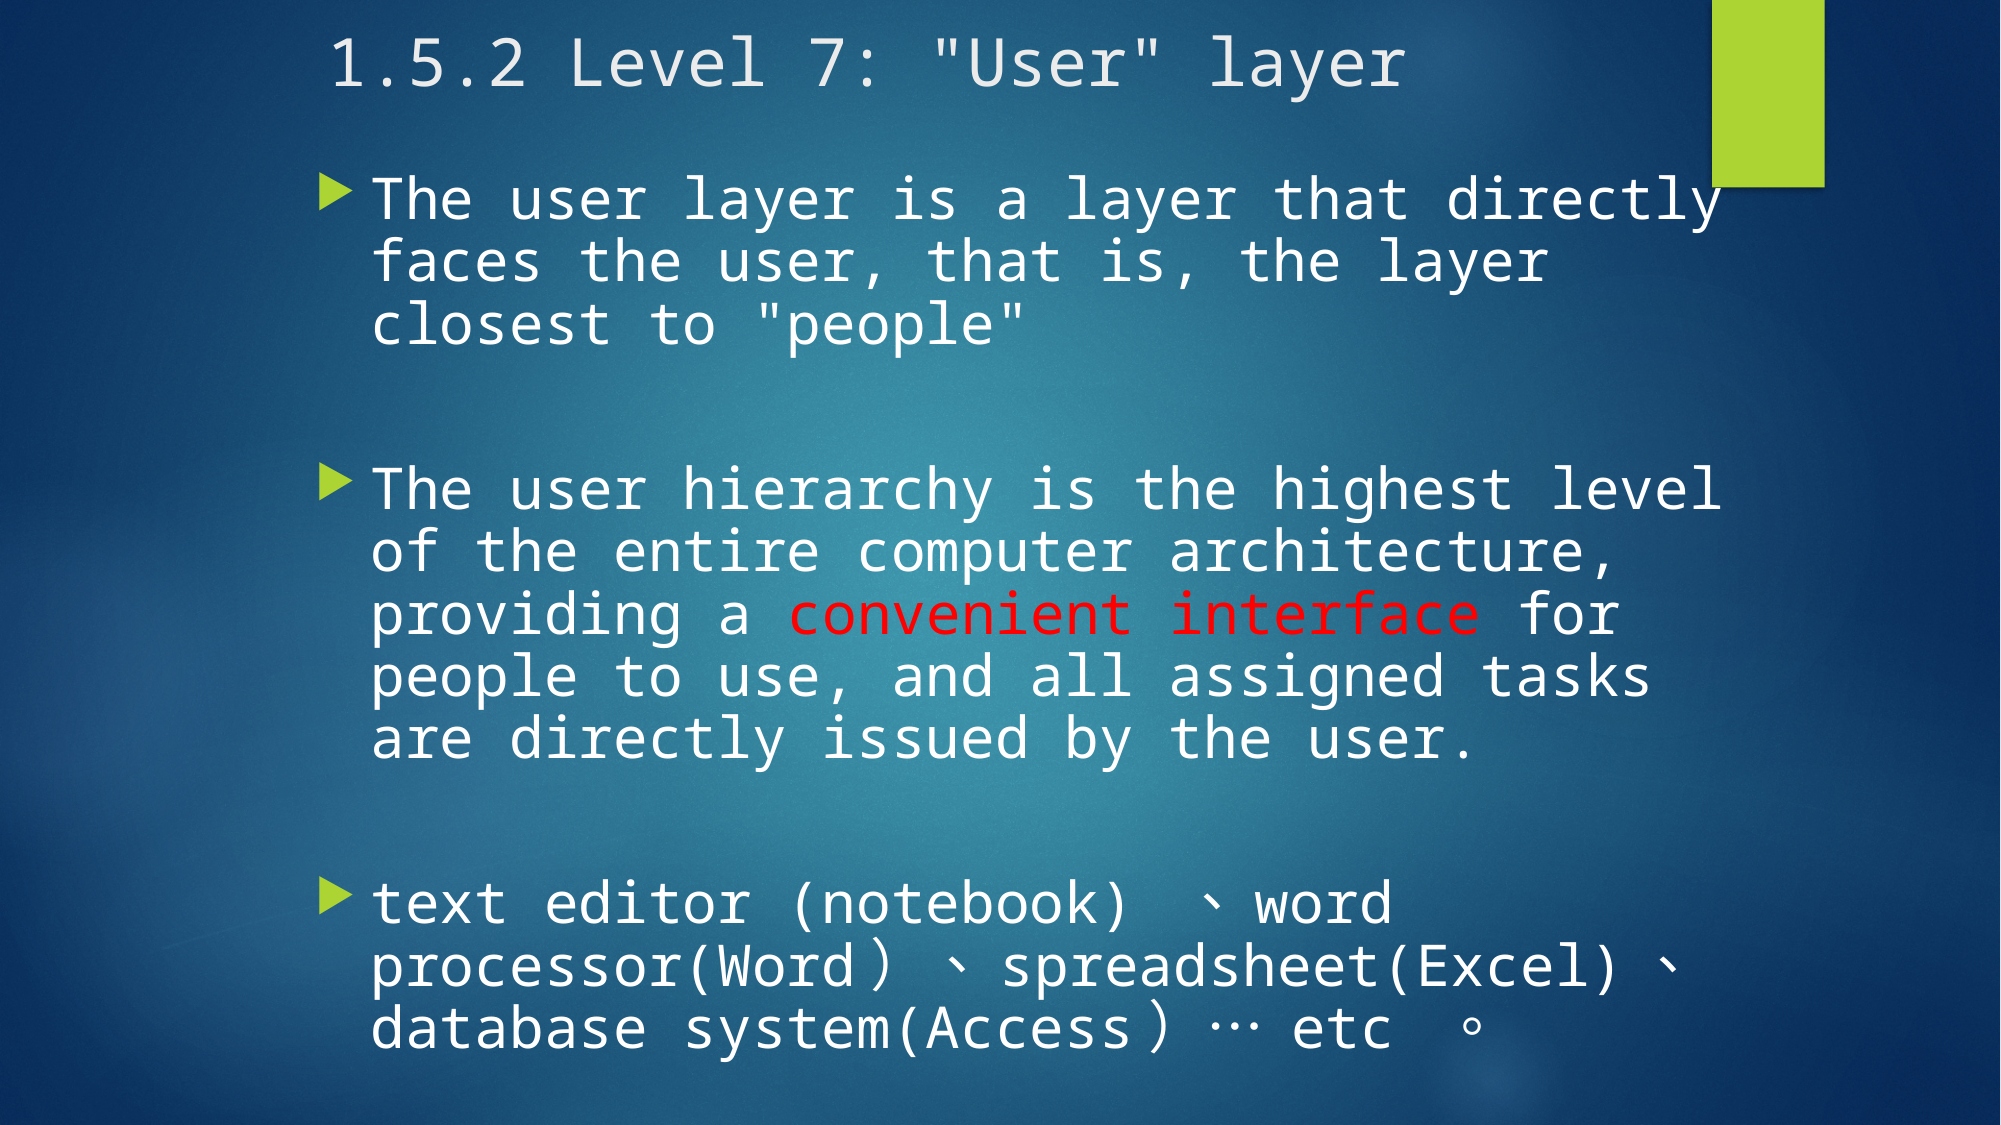

# 1.5.2 Level 7: "User" layer
The user layer is a layer that directly faces the user, that is, the layer closest to "people"

The user hierarchy is the highest level of the entire computer architecture, providing a convenient interface for people to use, and all assigned tasks are directly issued by the user.

text editor (notebook) 、word processor(Word）、spreadsheet(Excel)、database system(Access）… etc 。